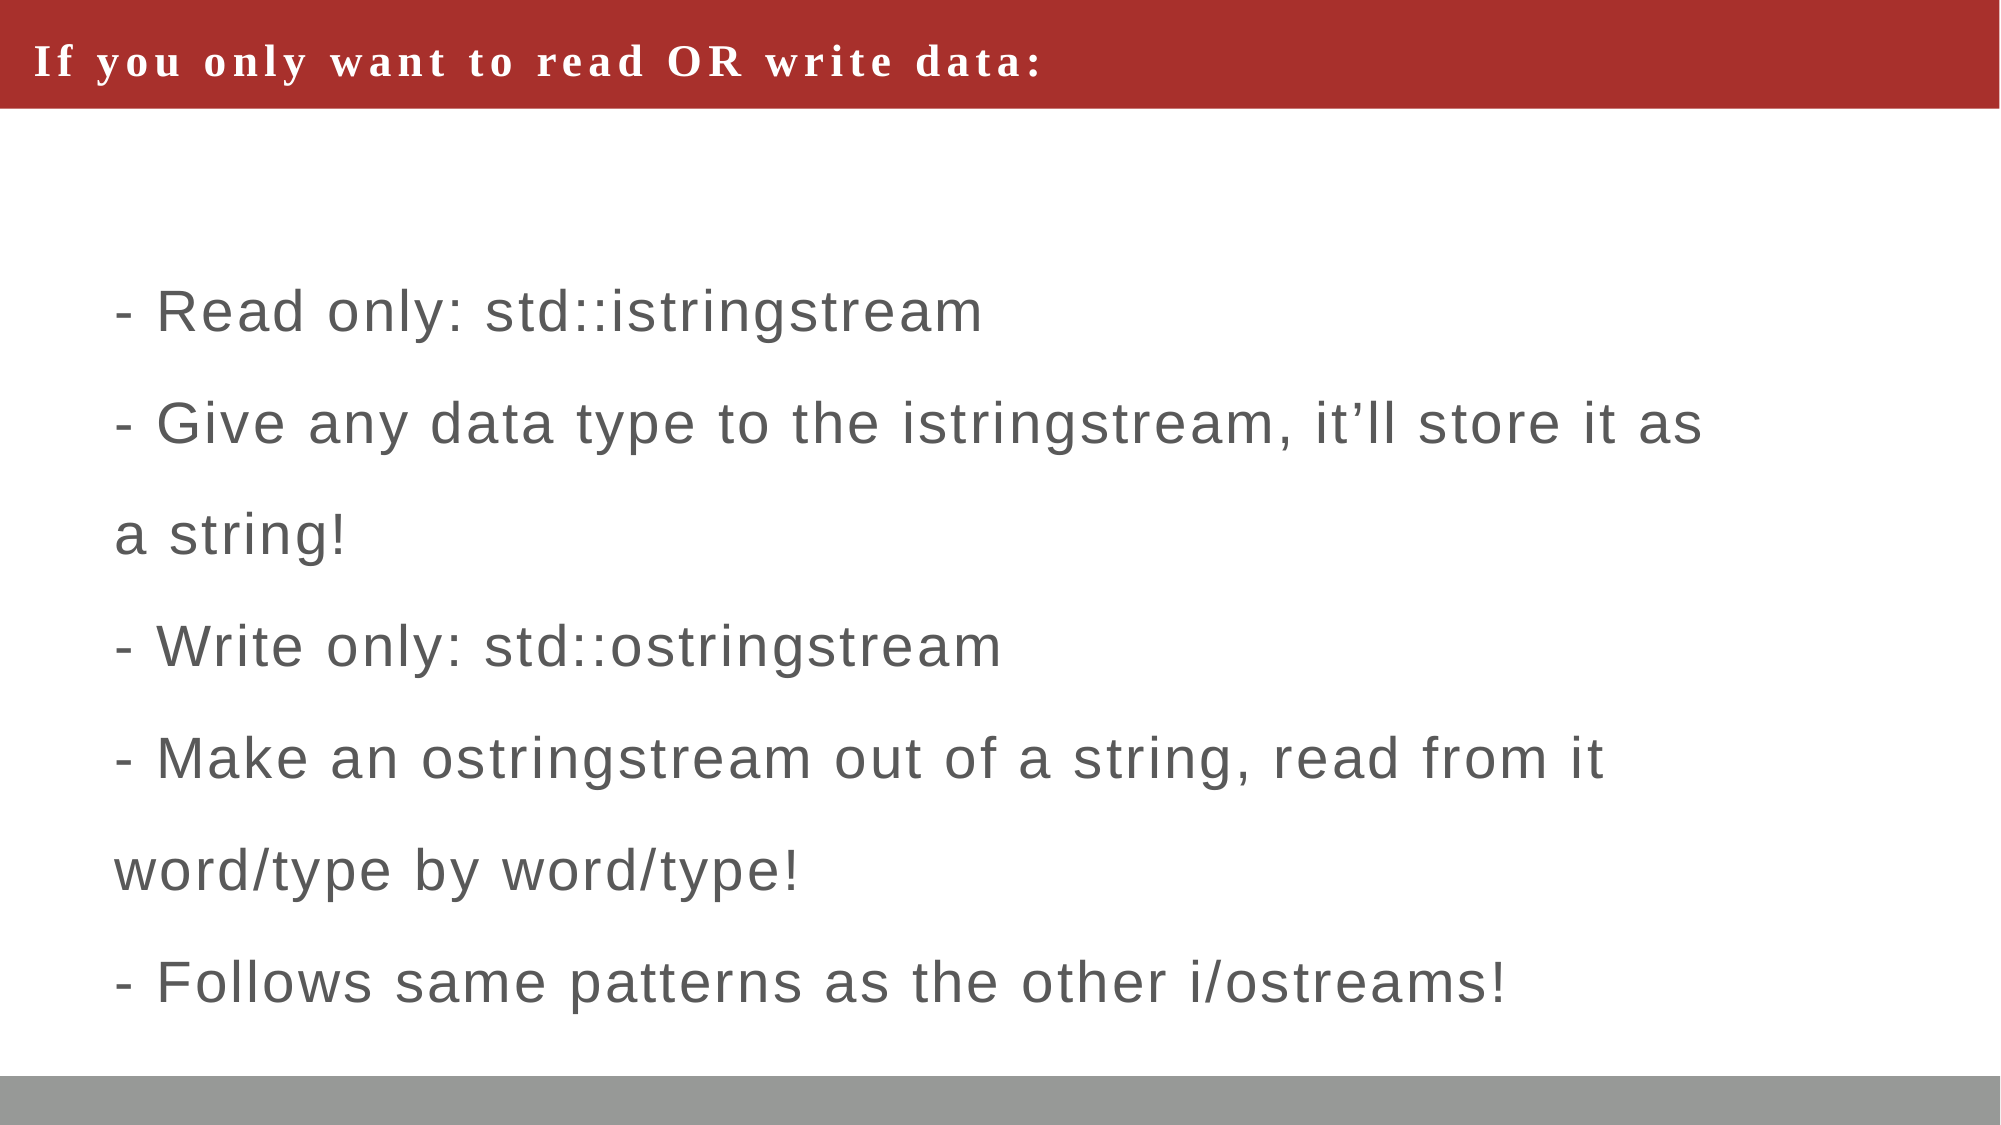

# If you only want to read OR write data:
- Read only: std::istringstream
- Give any data type to the istringstream, it’ll store it as
a string!
- Write only: std::ostringstream
- Make an ostringstream out of a string, read from it
word/type by word/type!
- Follows same patterns as the other i/ostreams!
52